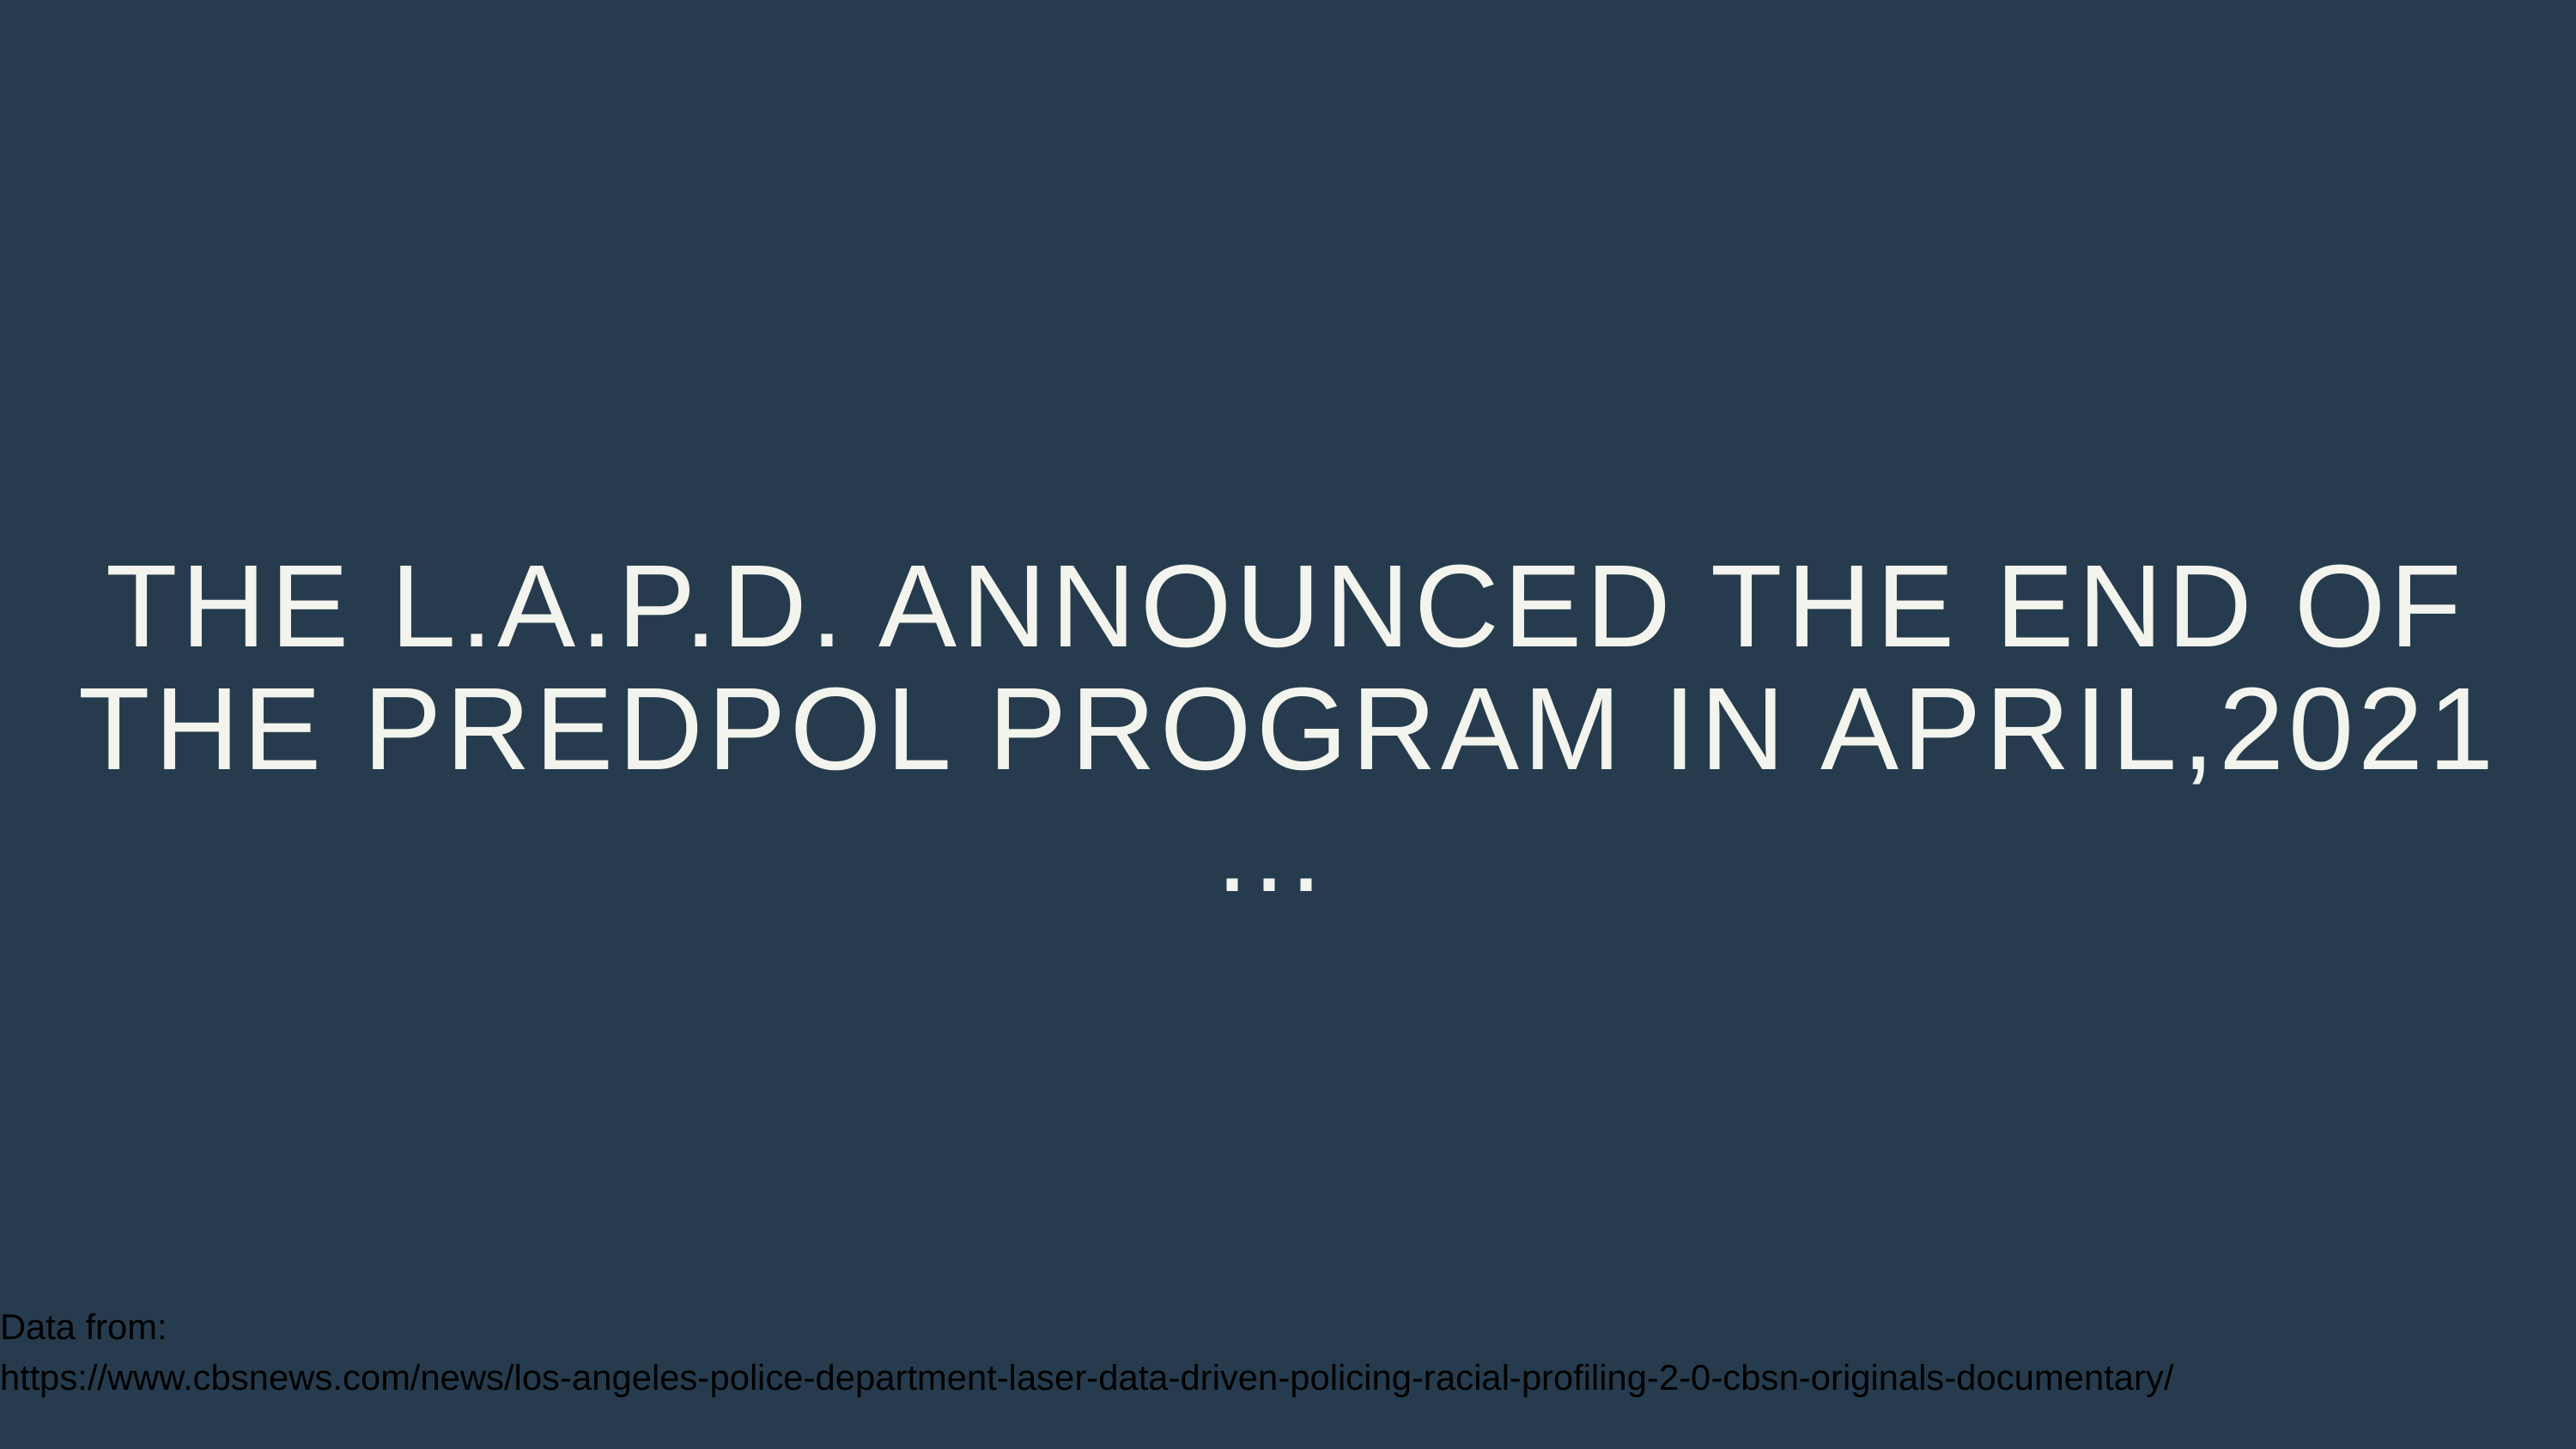

THE L.A.P.D. ANNOUNCED THE END OF THE PREDPOL PROGRAM IN APRIL,2021
...
Data from:
https://www.cbsnews.com/news/los-angeles-police-department-laser-data-driven-policing-racial-profiling-2-0-cbsn-originals-documentary/